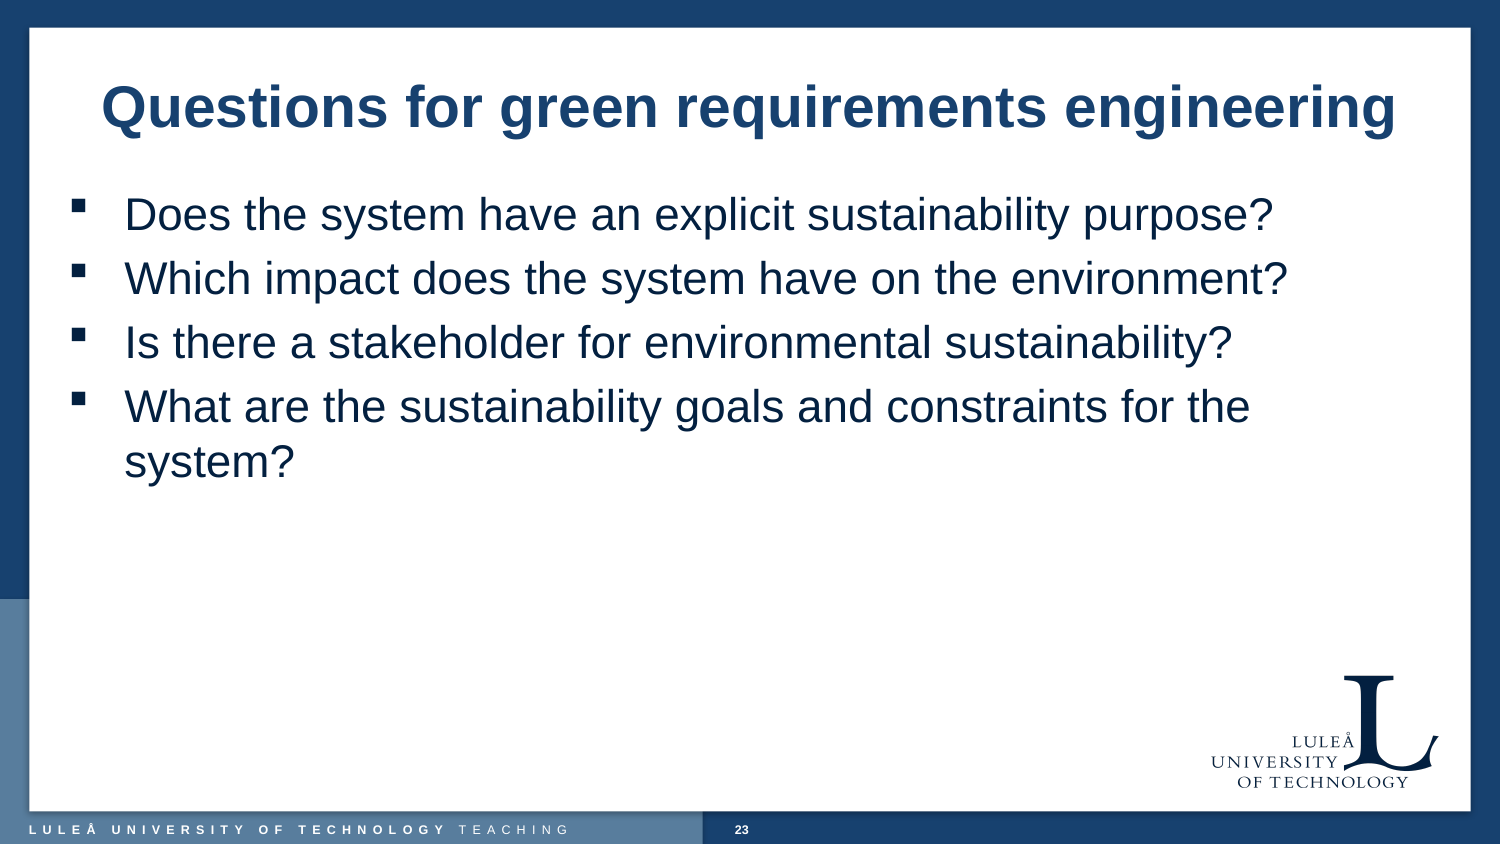

# Questions for green requirements engineering
Does the system have an explicit sustainability purpose?
Which impact does the system have on the environment?
Is there a stakeholder for environmental sustainability?
What are the sustainability goals and constraints for the system?